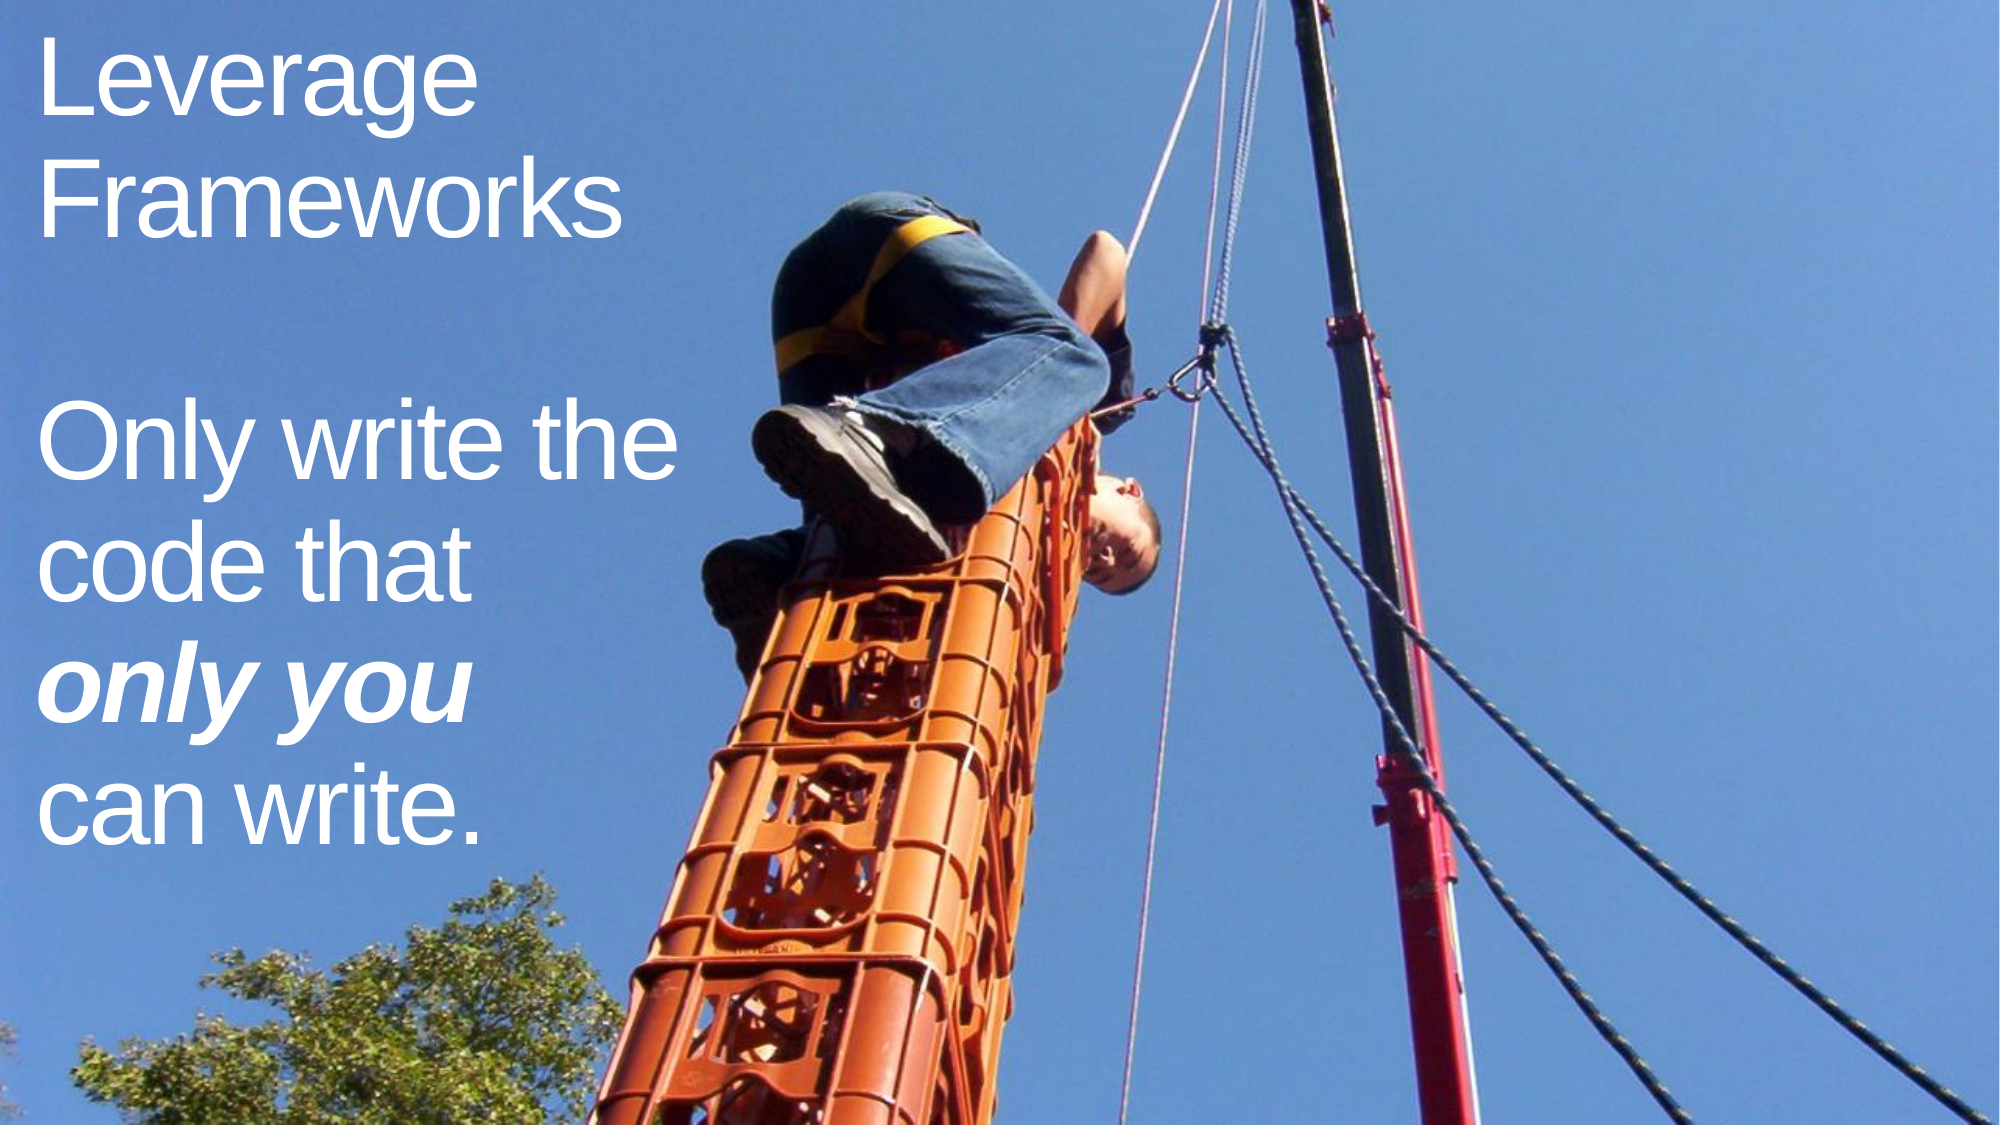

Leverage Frameworks

Only write the
code that
only you
can write.